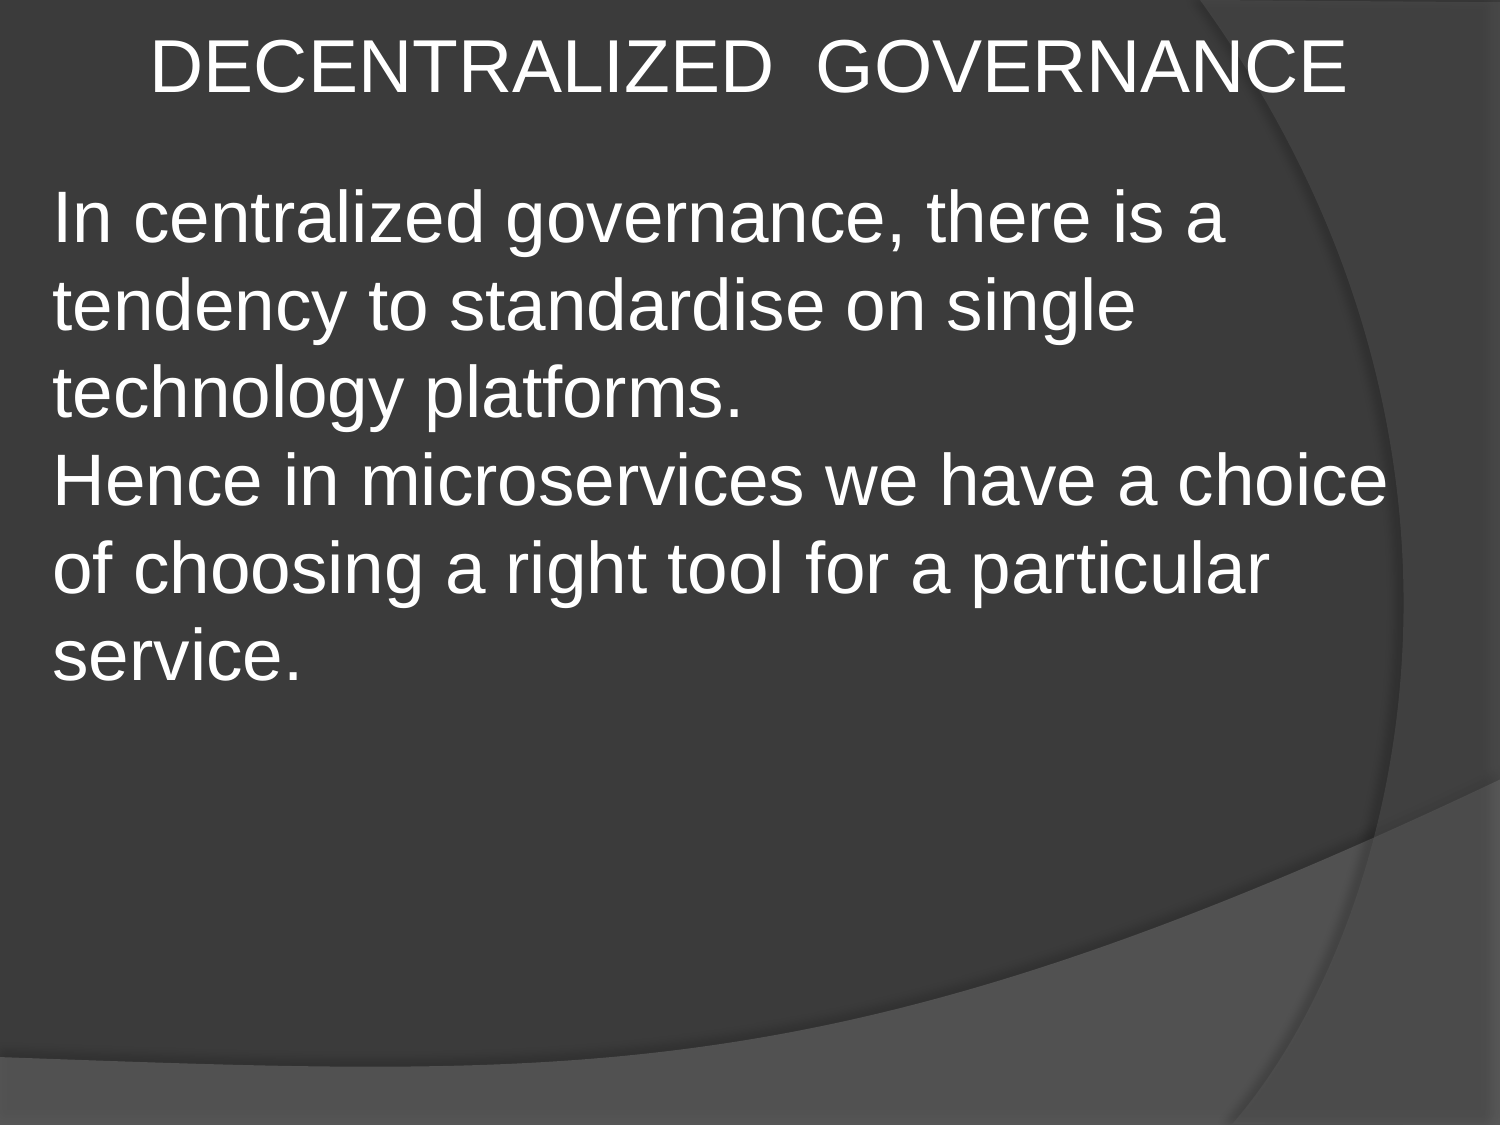

# DECENTRALIZED  GOVERNANCE
In centralized governance, there is a tendency to standardise on single technology platforms.
Hence in microservices we have a choice of choosing a right tool for a particular service.